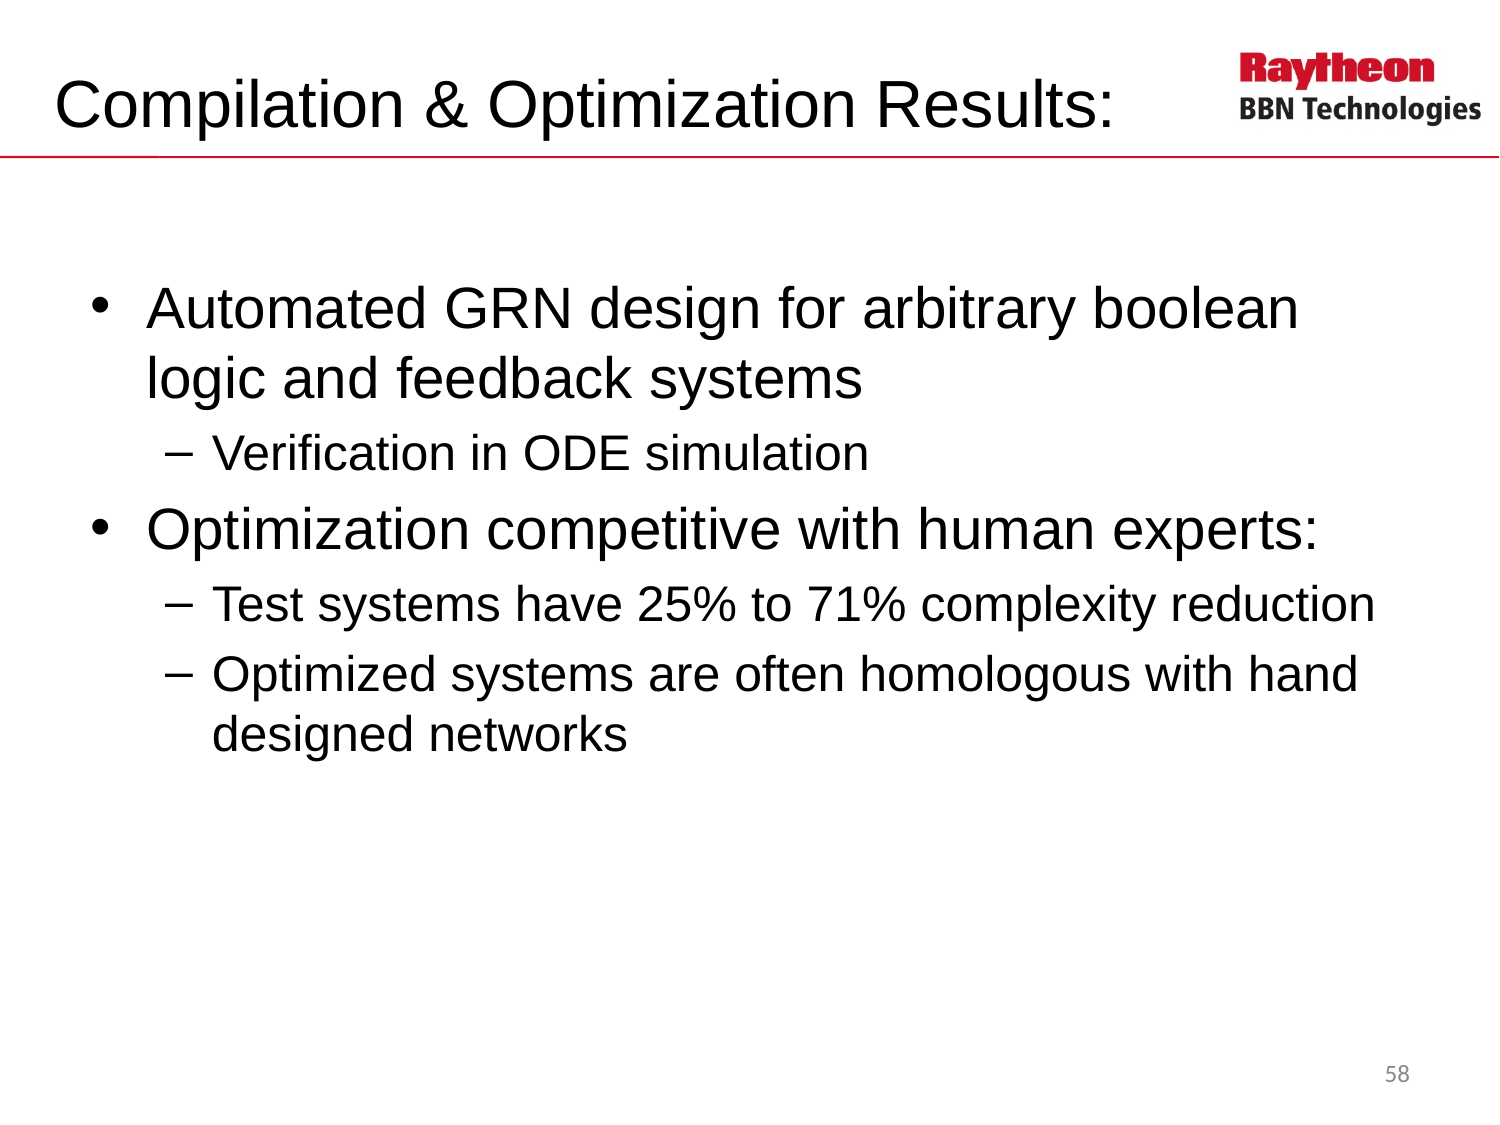

# Compilation & Optimization Results:
Automated GRN design for arbitrary boolean logic and feedback systems
Verification in ODE simulation
Optimization competitive with human experts:
Test systems have 25% to 71% complexity reduction
Optimized systems are often homologous with hand designed networks
58